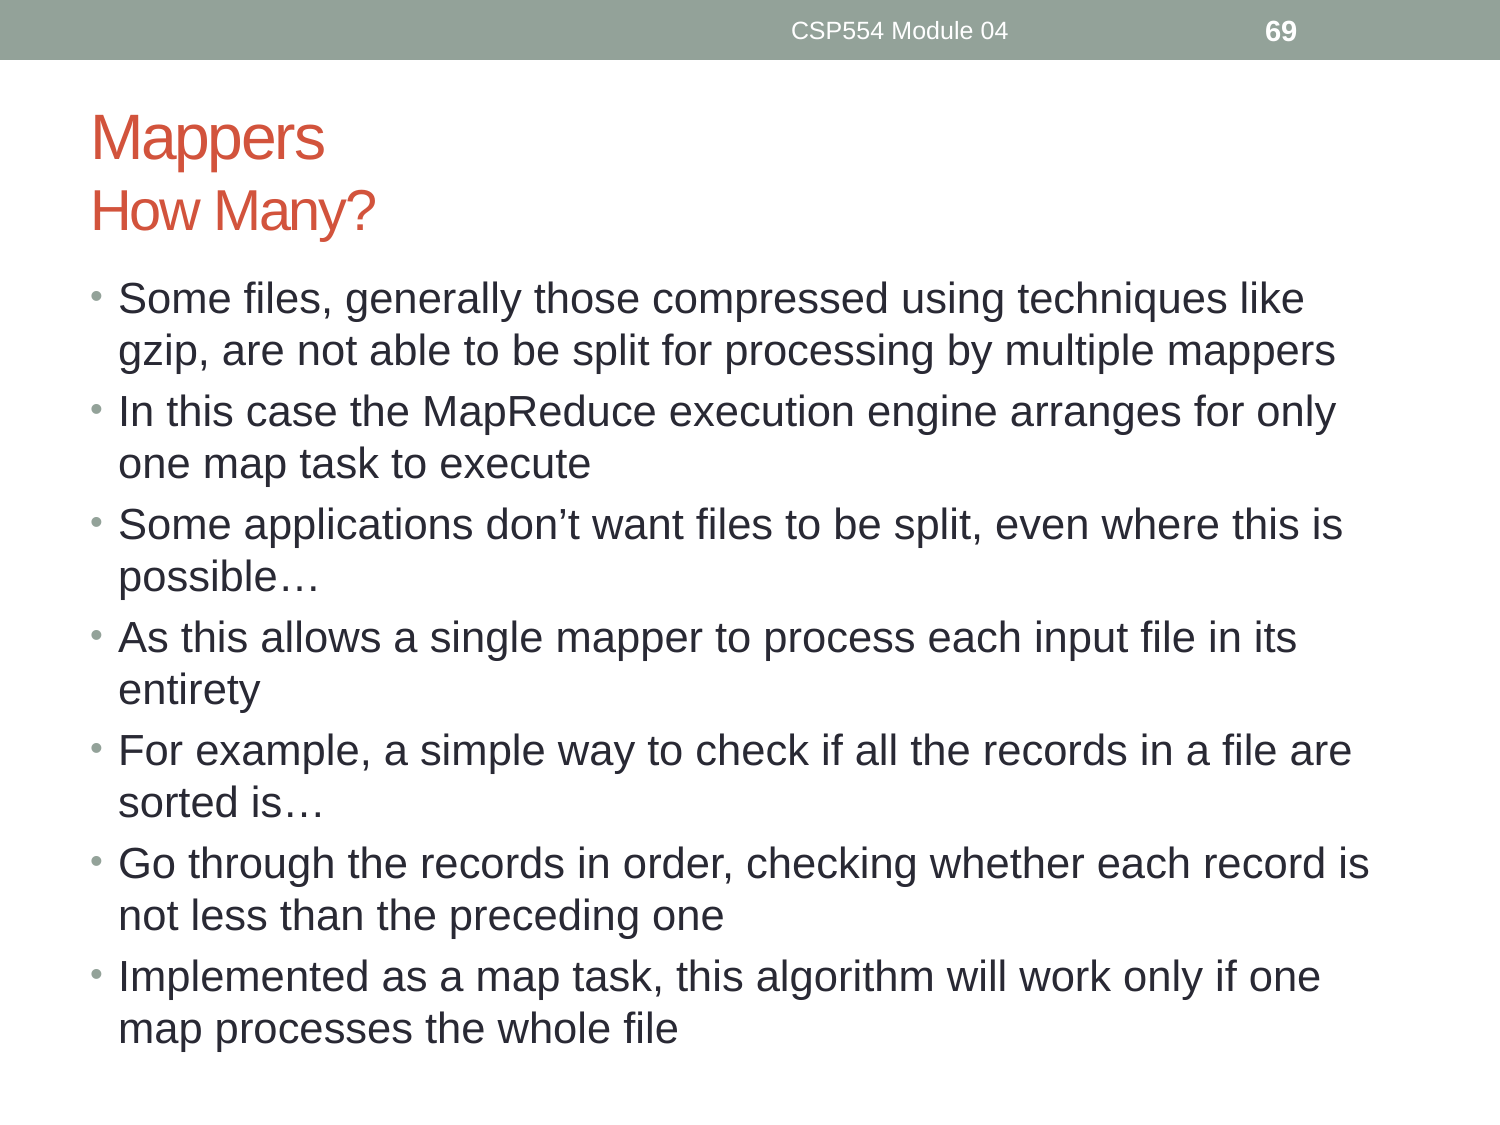

CSP554 Module 04
69
# Mappers How Many?
Some files, generally those compressed using techniques like gzip, are not able to be split for processing by multiple mappers
In this case the MapReduce execution engine arranges for only one map task to execute
Some applications don’t want files to be split, even where this is possible…
As this allows a single mapper to process each input file in its entirety
For example, a simple way to check if all the records in a file are sorted is…
Go through the records in order, checking whether each record is not less than the preceding one
Implemented as a map task, this algorithm will work only if one map processes the whole file